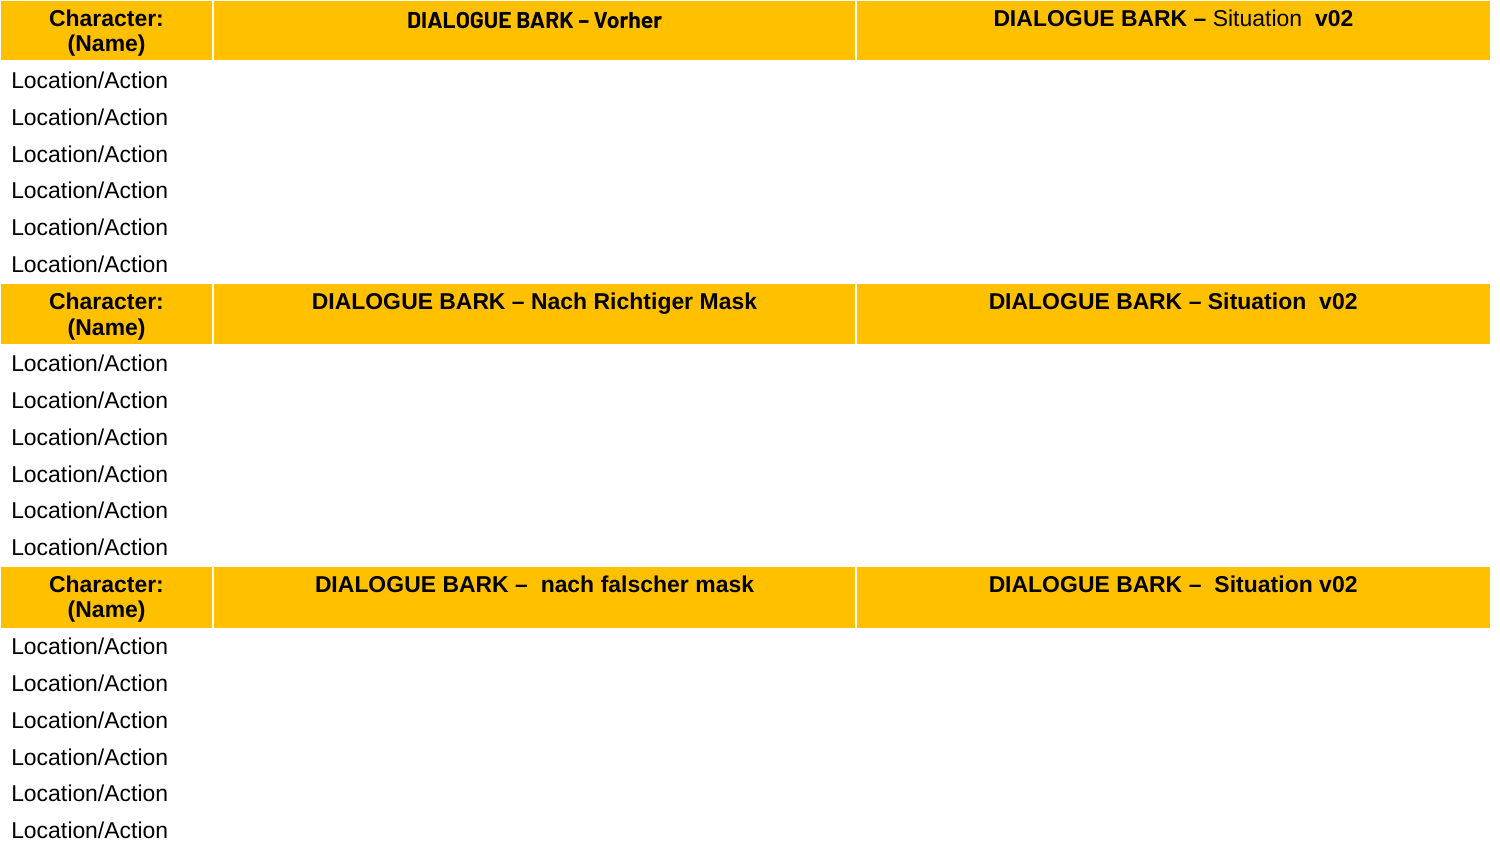

| Character: (Name) | DIALOGUE BARK – Vorher | DIALOGUE BARK – Situation v02 |
| --- | --- | --- |
| Location/Action |  |  |
| Location/Action |  |  |
| Location/Action |  |  |
| Location/Action |  |  |
| Location/Action |  |  |
| Location/Action |  |  |
| Character: (Name) | DIALOGUE BARK – Nach Richtiger Mask | DIALOGUE BARK – Situation v02 |
| Location/Action |  |  |
| Location/Action |  |  |
| Location/Action |  |  |
| Location/Action |  |  |
| Location/Action |  |  |
| Location/Action |  |  |
| Character: (Name) | DIALOGUE BARK – nach falscher mask | DIALOGUE BARK – Situation v02 |
| Location/Action |  |  |
| Location/Action |  |  |
| Location/Action |  |  |
| Location/Action |  |  |
| Location/Action |  |  |
| Location/Action |  |  |